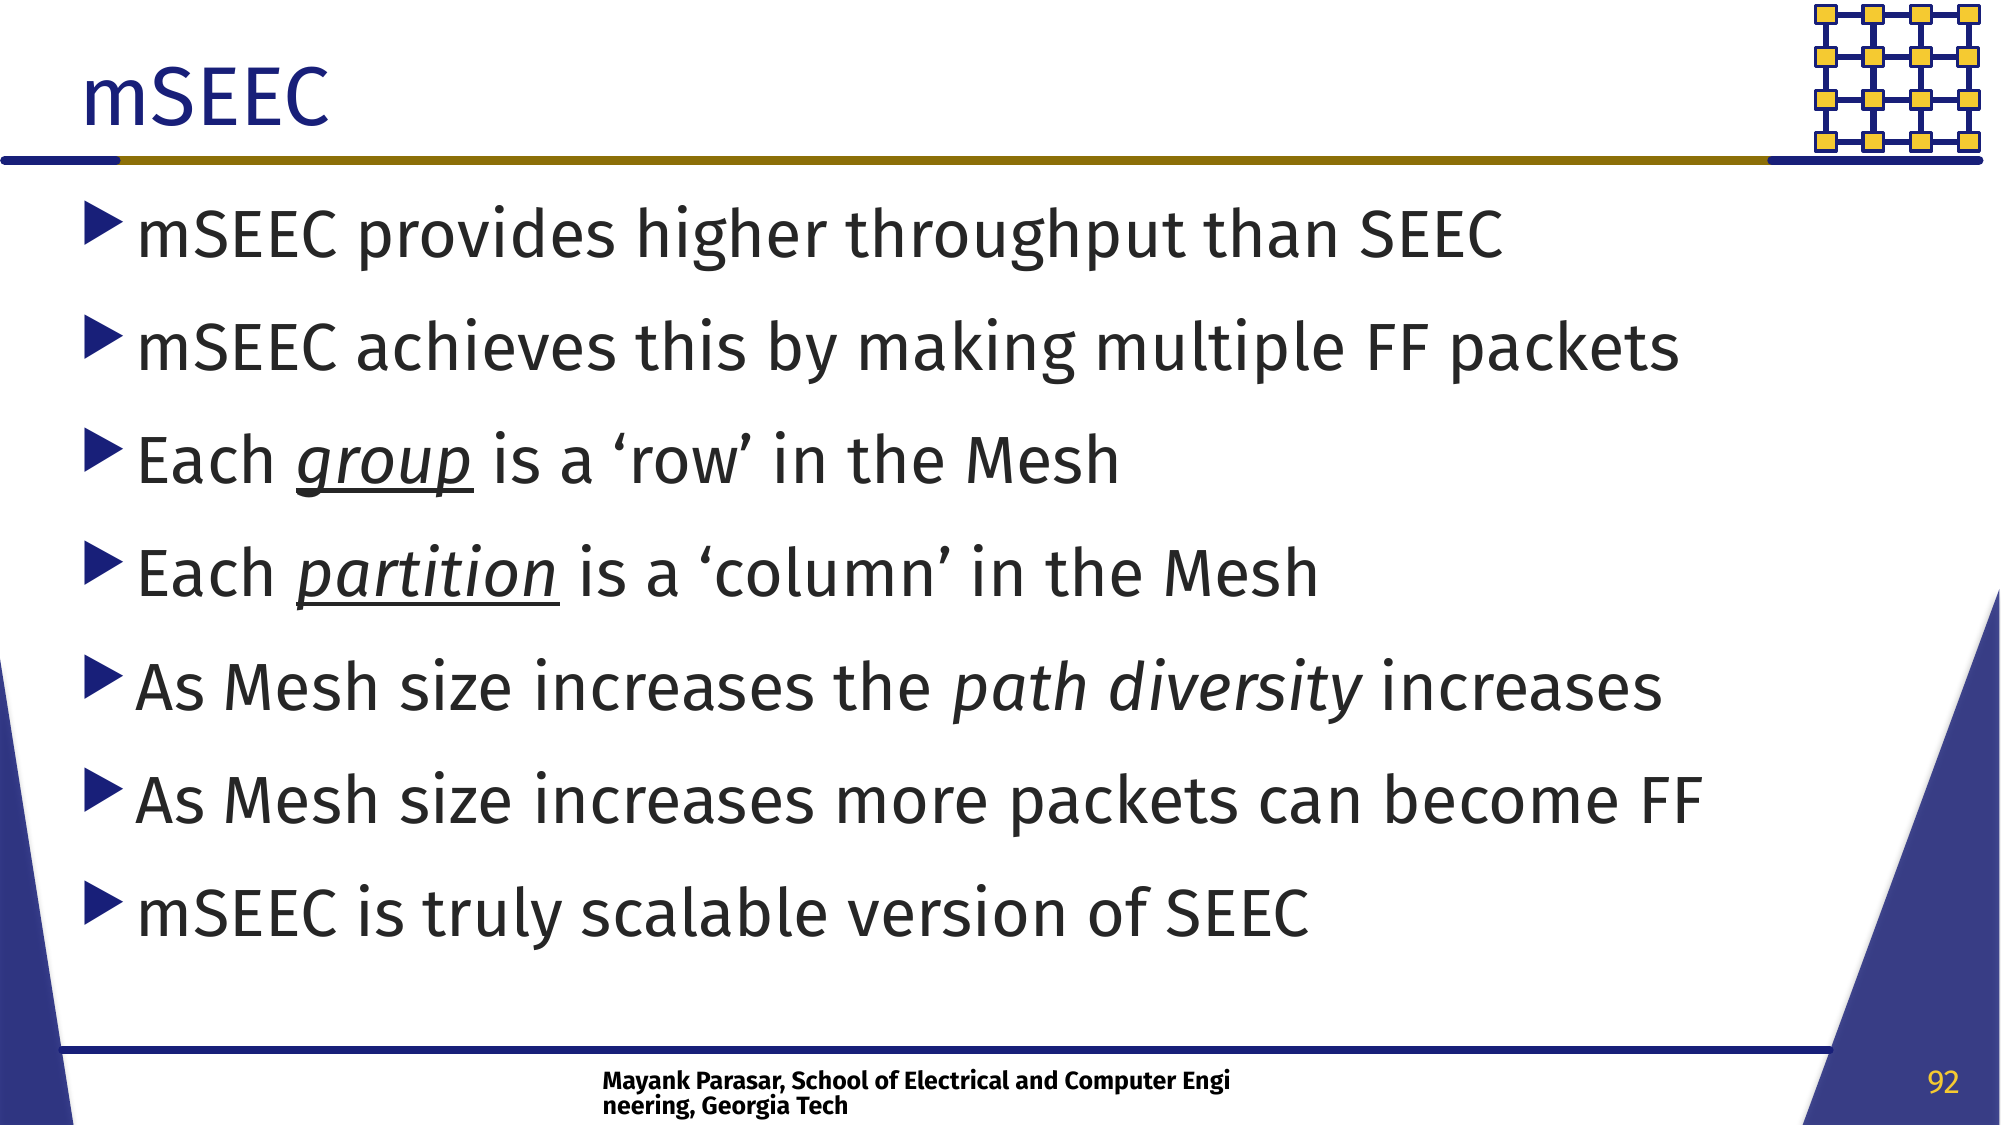

# mSEEC
mSEEC provides higher throughput than SEEC
mSEEC achieves this by making multiple FF packets
Each group is a ‘row’ in the Mesh
Each partition is a ‘column’ in the Mesh
As Mesh size increases the path diversity increases
As Mesh size increases more packets can become FF
mSEEC is truly scalable version of SEEC
92
Mayank Parasar, School of Electrical and Computer Engineering, Georgia Tech